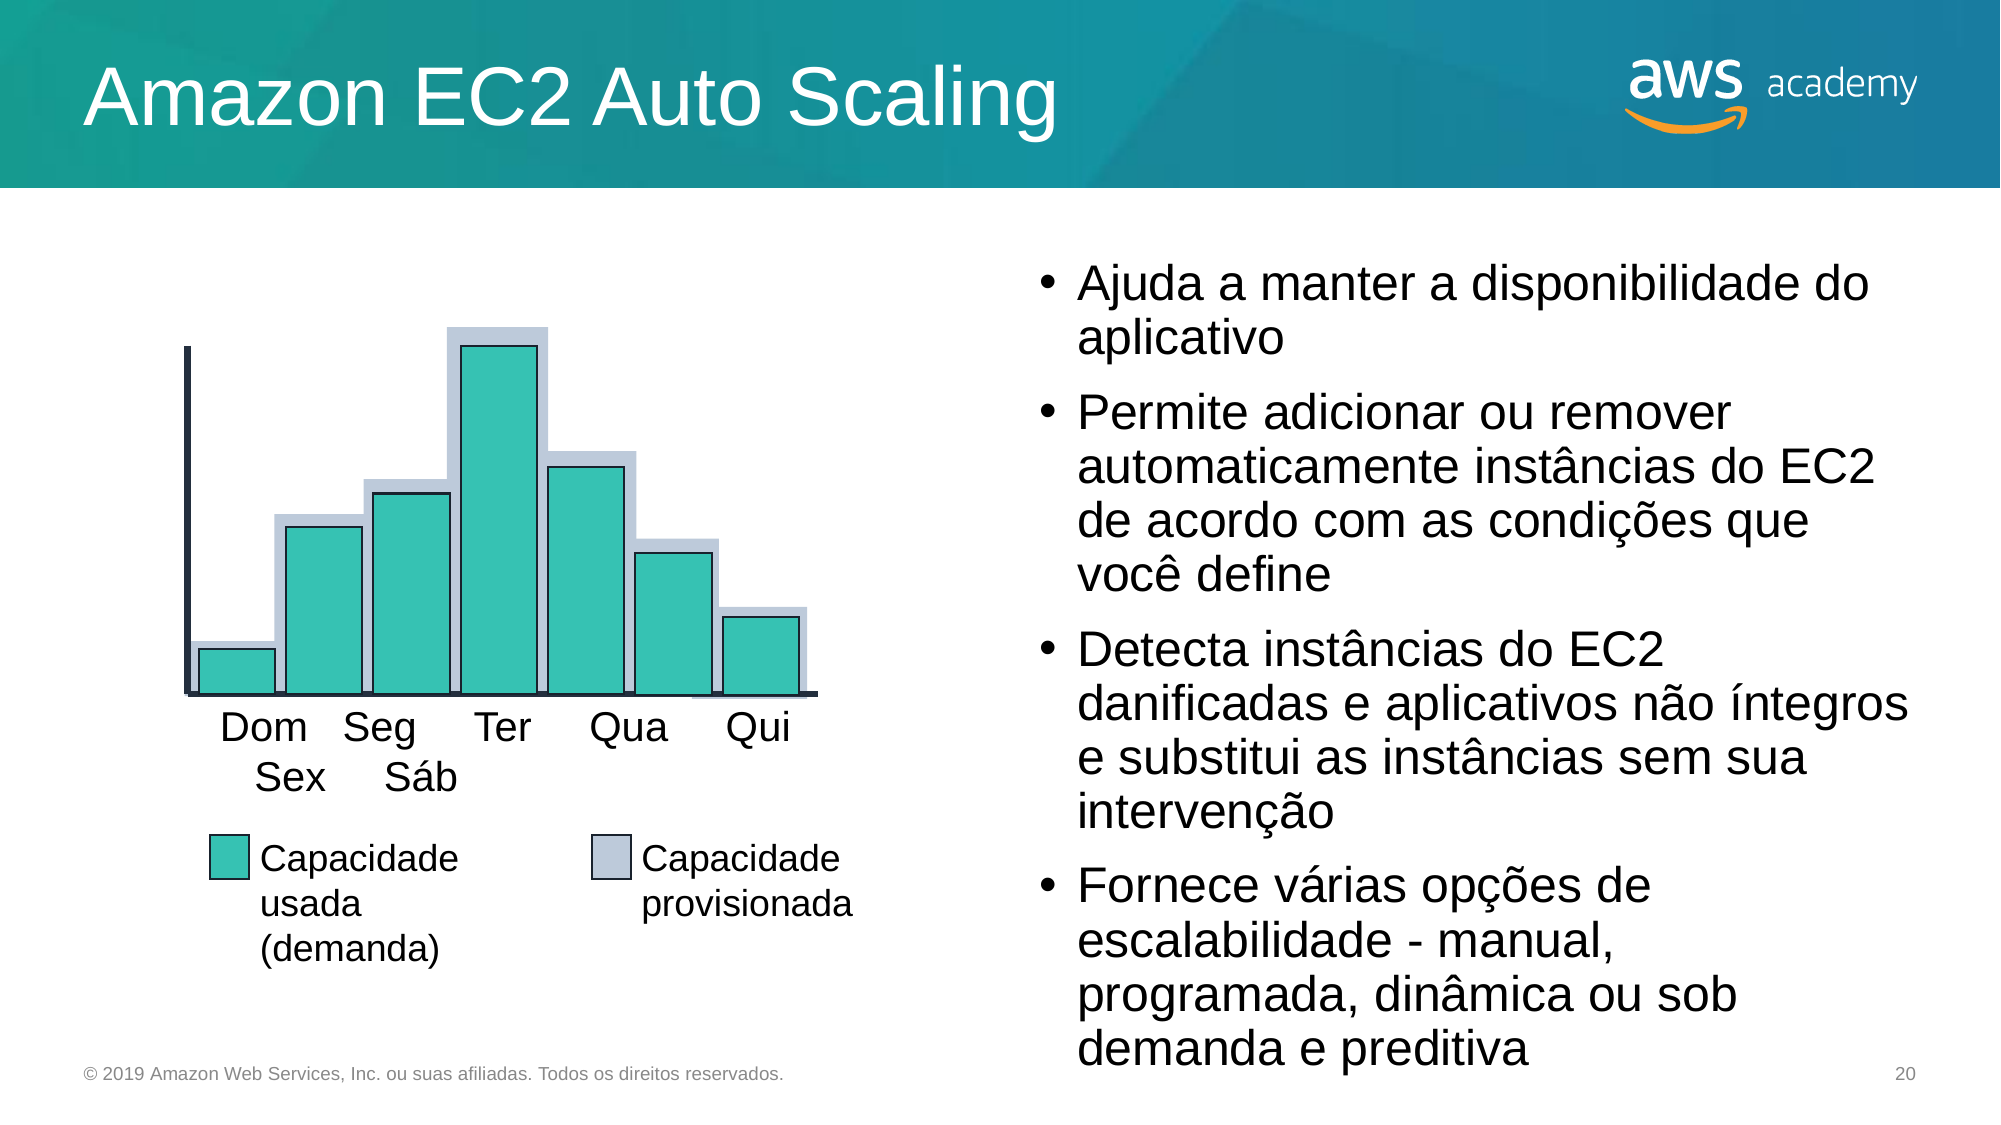

# Amazon EC2 Auto Scaling
Ajuda a manter a disponibilidade do aplicativo
Permite adicionar ou remover automaticamente instâncias do EC2 de acordo com as condições que você define
Detecta instâncias do EC2 danificadas e aplicativos não íntegros e substitui as instâncias sem sua intervenção
Fornece várias opções de escalabilidade - manual, programada, dinâmica ou sob demanda e preditiva

Dom   Seg     Ter     Qua     Qui     Sex     Sáb
Capacidade usada (demanda)
Capacidade provisionada

© 2019 Amazon Web Services, Inc. ou suas afiliadas. Todos os direitos reservados.
20